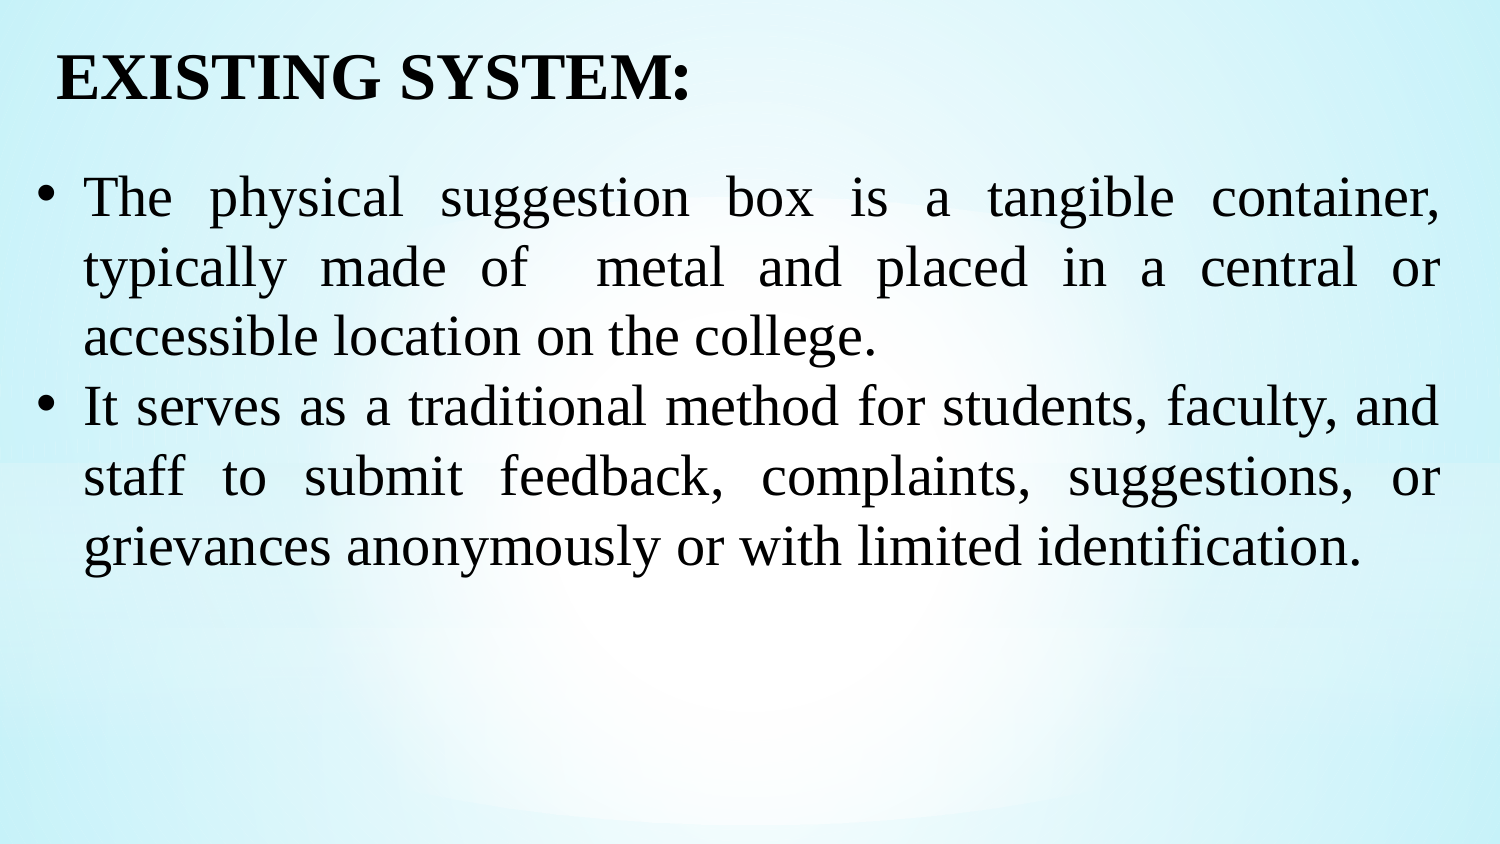

EXISTING SYSTEM:

The physical suggestion box is a tangible container, typically made of  metal and placed in a central or accessible location on the college.
It serves as a traditional method for students, faculty, and staff to submit feedback, complaints, suggestions, or grievances anonymously or with limited identification.